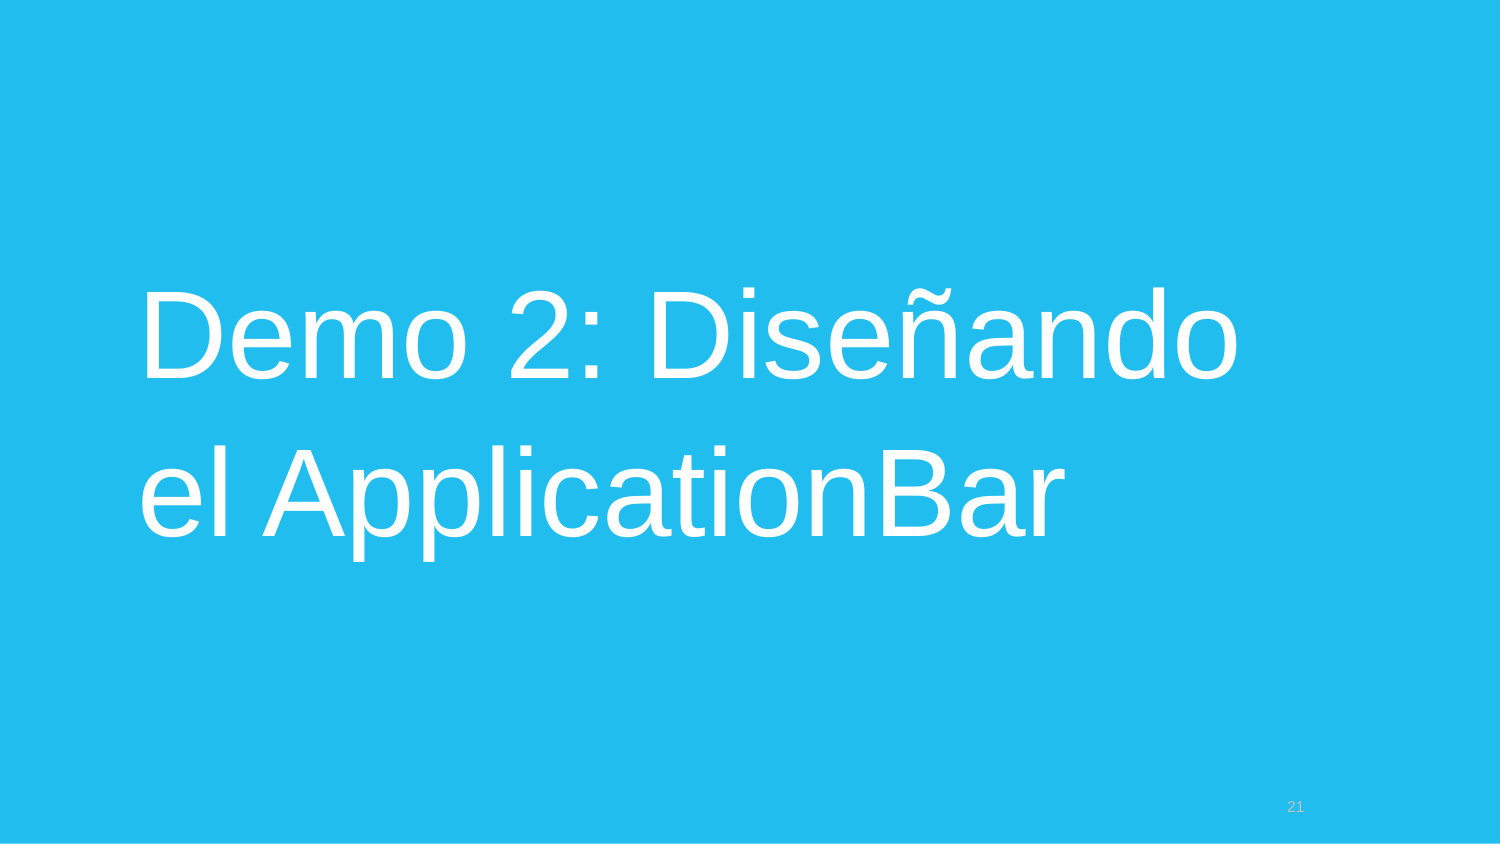

# Demo 2: Diseñando el ApplicationBar
21